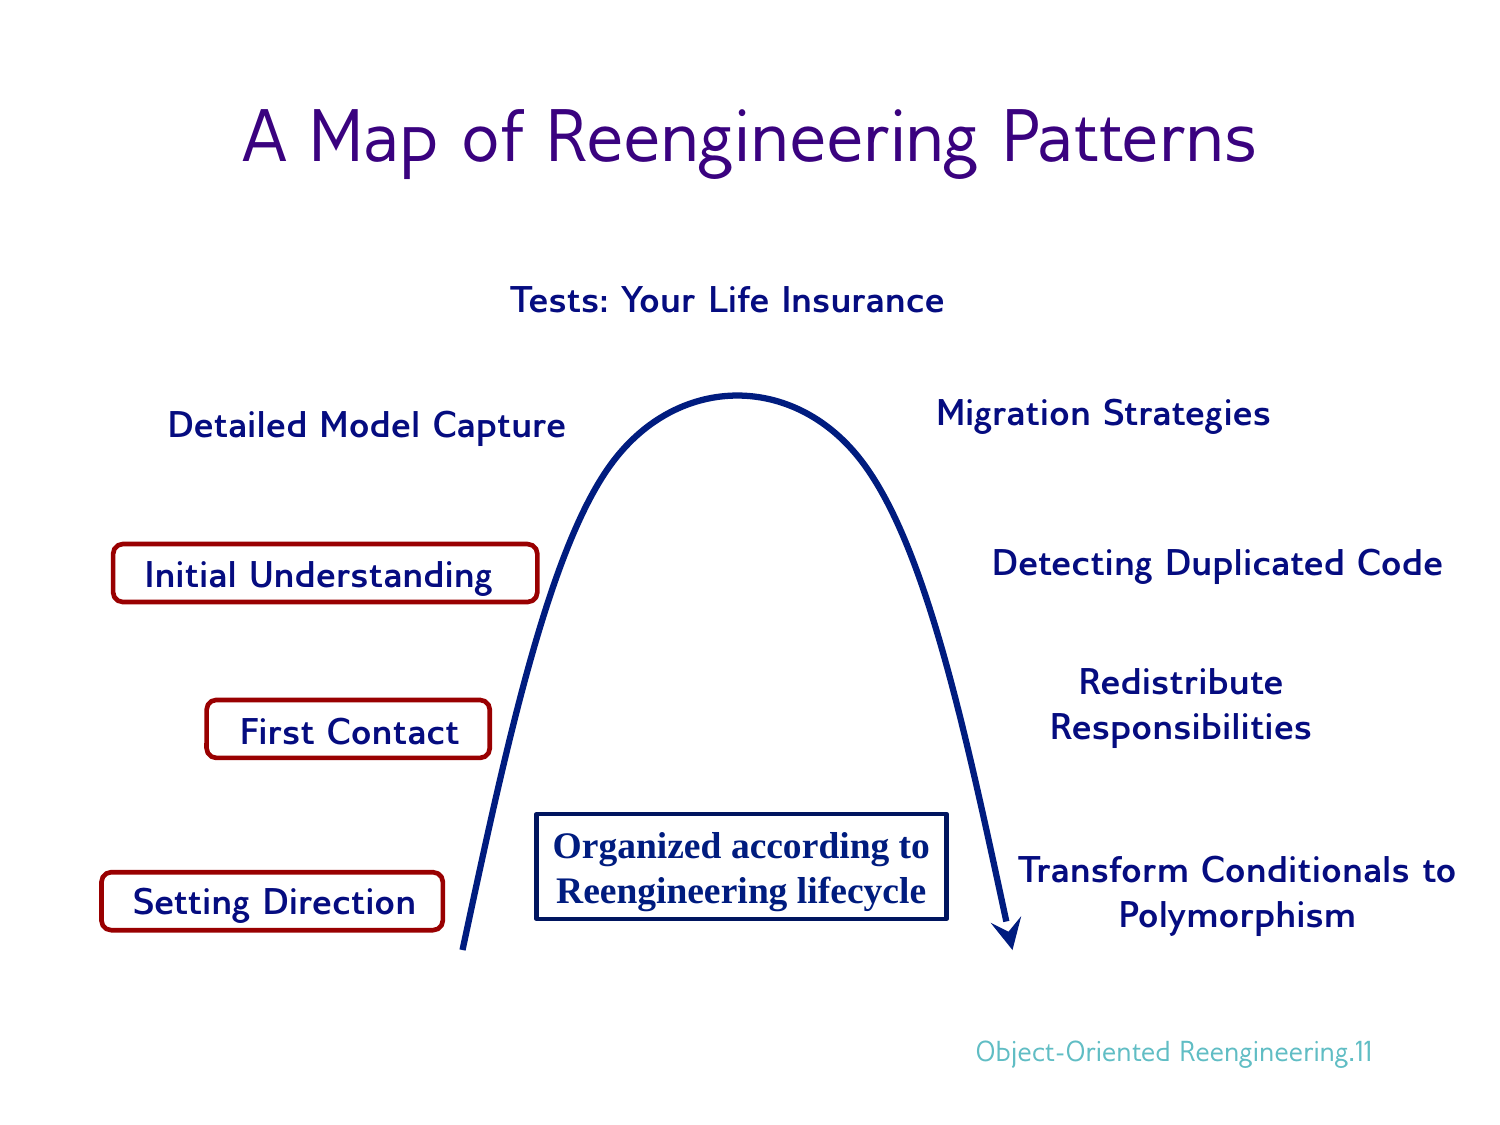

# A Map of Reengineering Patterns
Tests: Your Life Insurance

Migration Strategies
Detailed Model Capture
Detecting Duplicated Code
Initial Understanding

Redistribute Responsibilities
First Contact

Organized according to Reengineering lifecycle
Transform Conditionals to Polymorphism
Setting Direction

Object-Oriented Reengineering.11